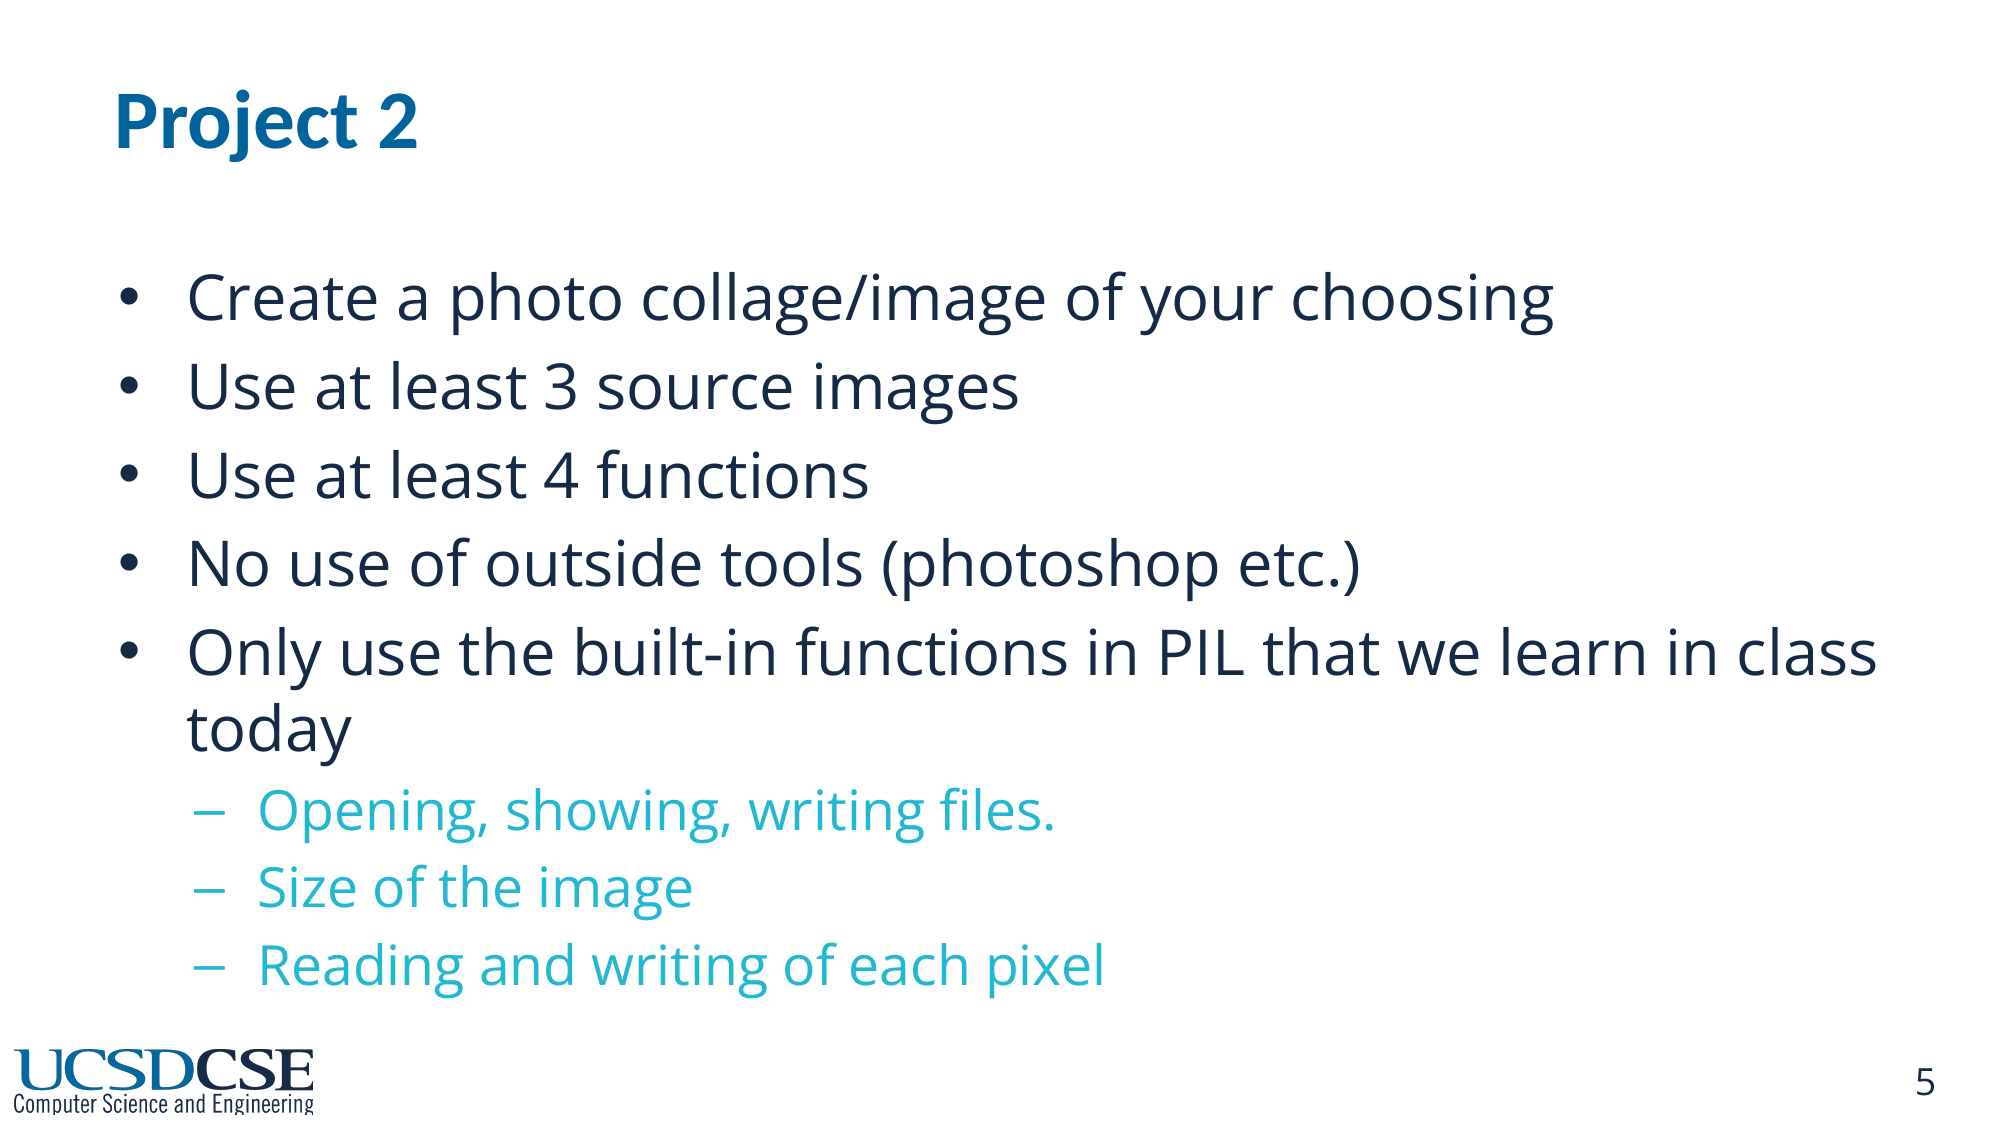

# Project 2
Create a photo collage/image of your choosing
Use at least 3 source images
Use at least 4 functions
No use of outside tools (photoshop etc.)
Only use the built-in functions in PIL that we learn in class today
Opening, showing, writing files.
Size of the image
Reading and writing of each pixel